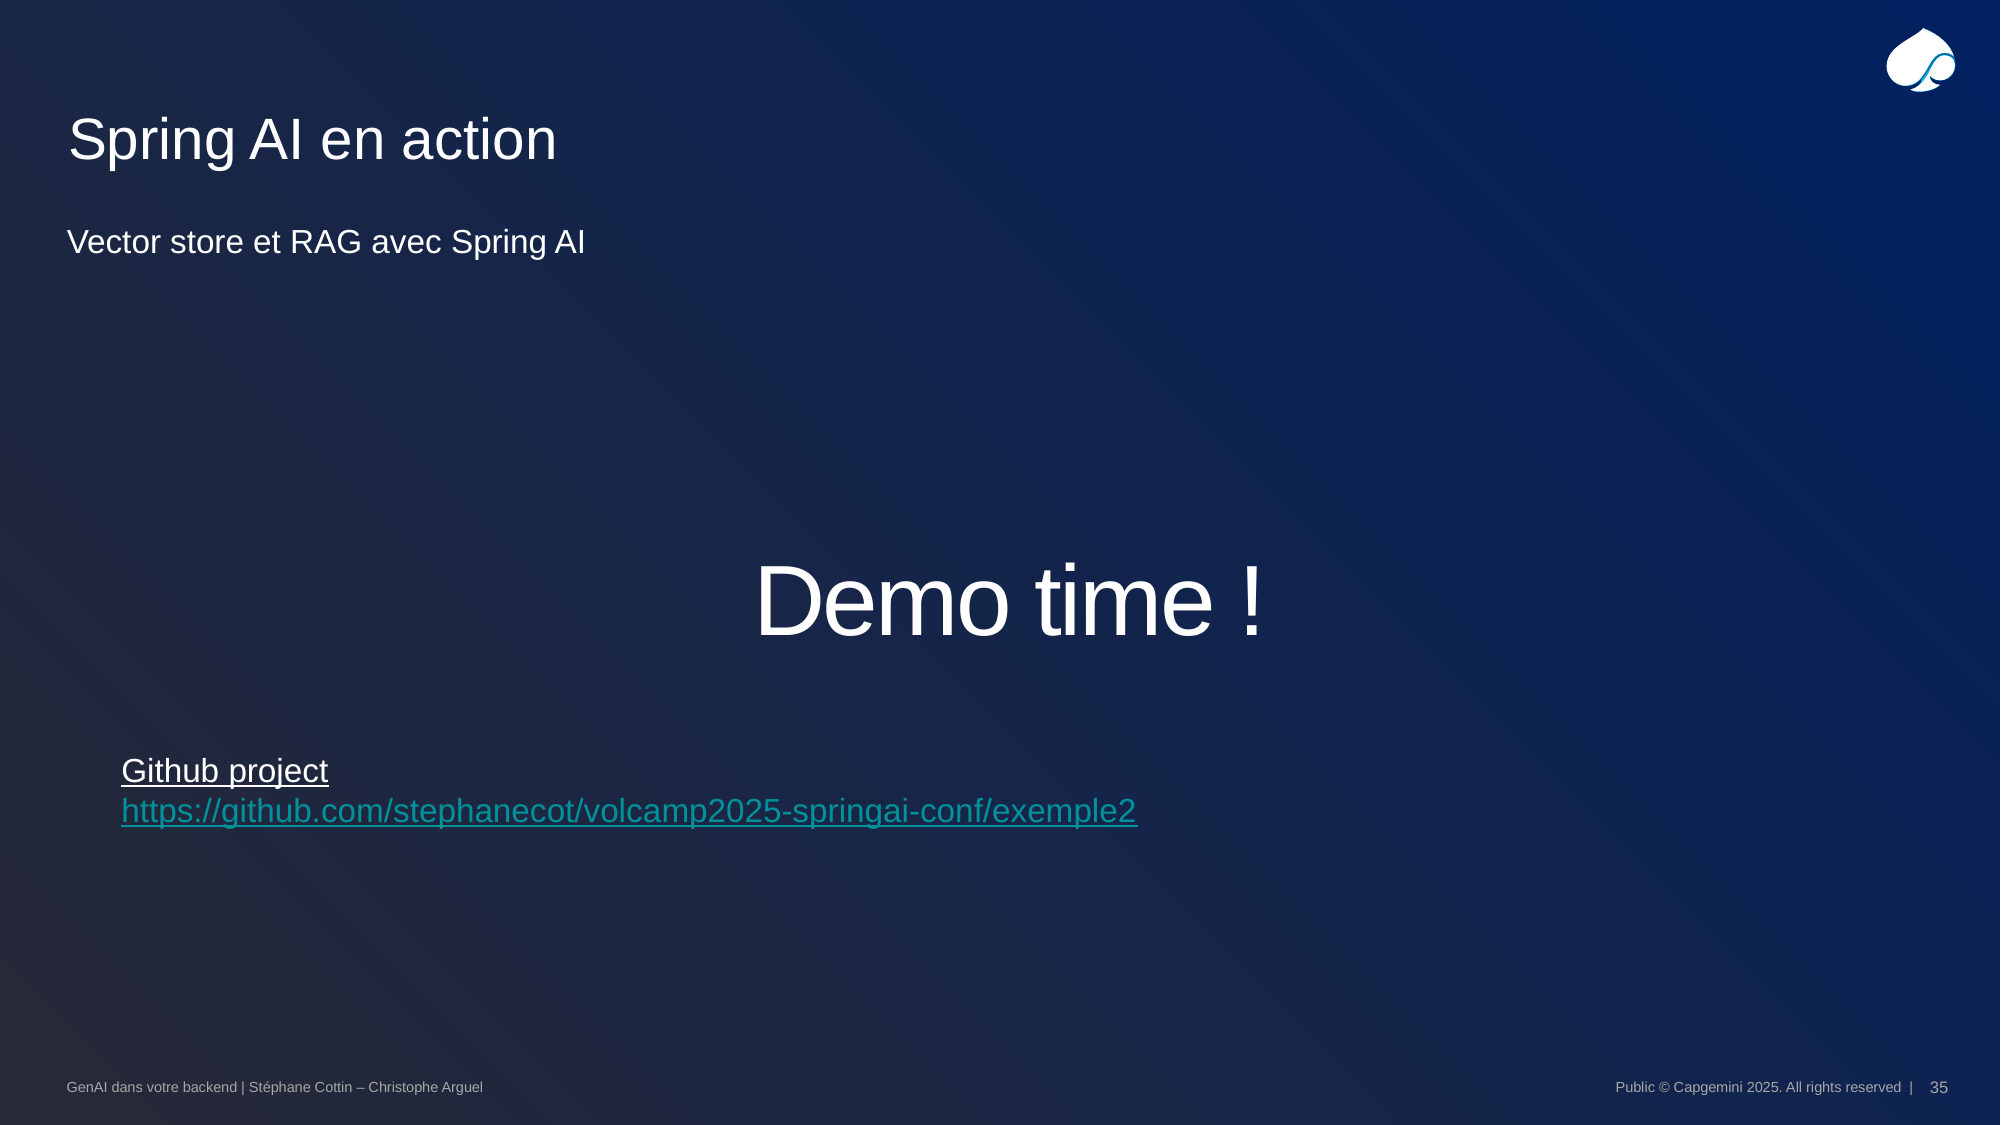

# Spring AI en action
Vector store et RAG avec Spring AI

Demo time !

Github project
https://github.com/stephanecot/volcamp2025-springai-conf/exemple2